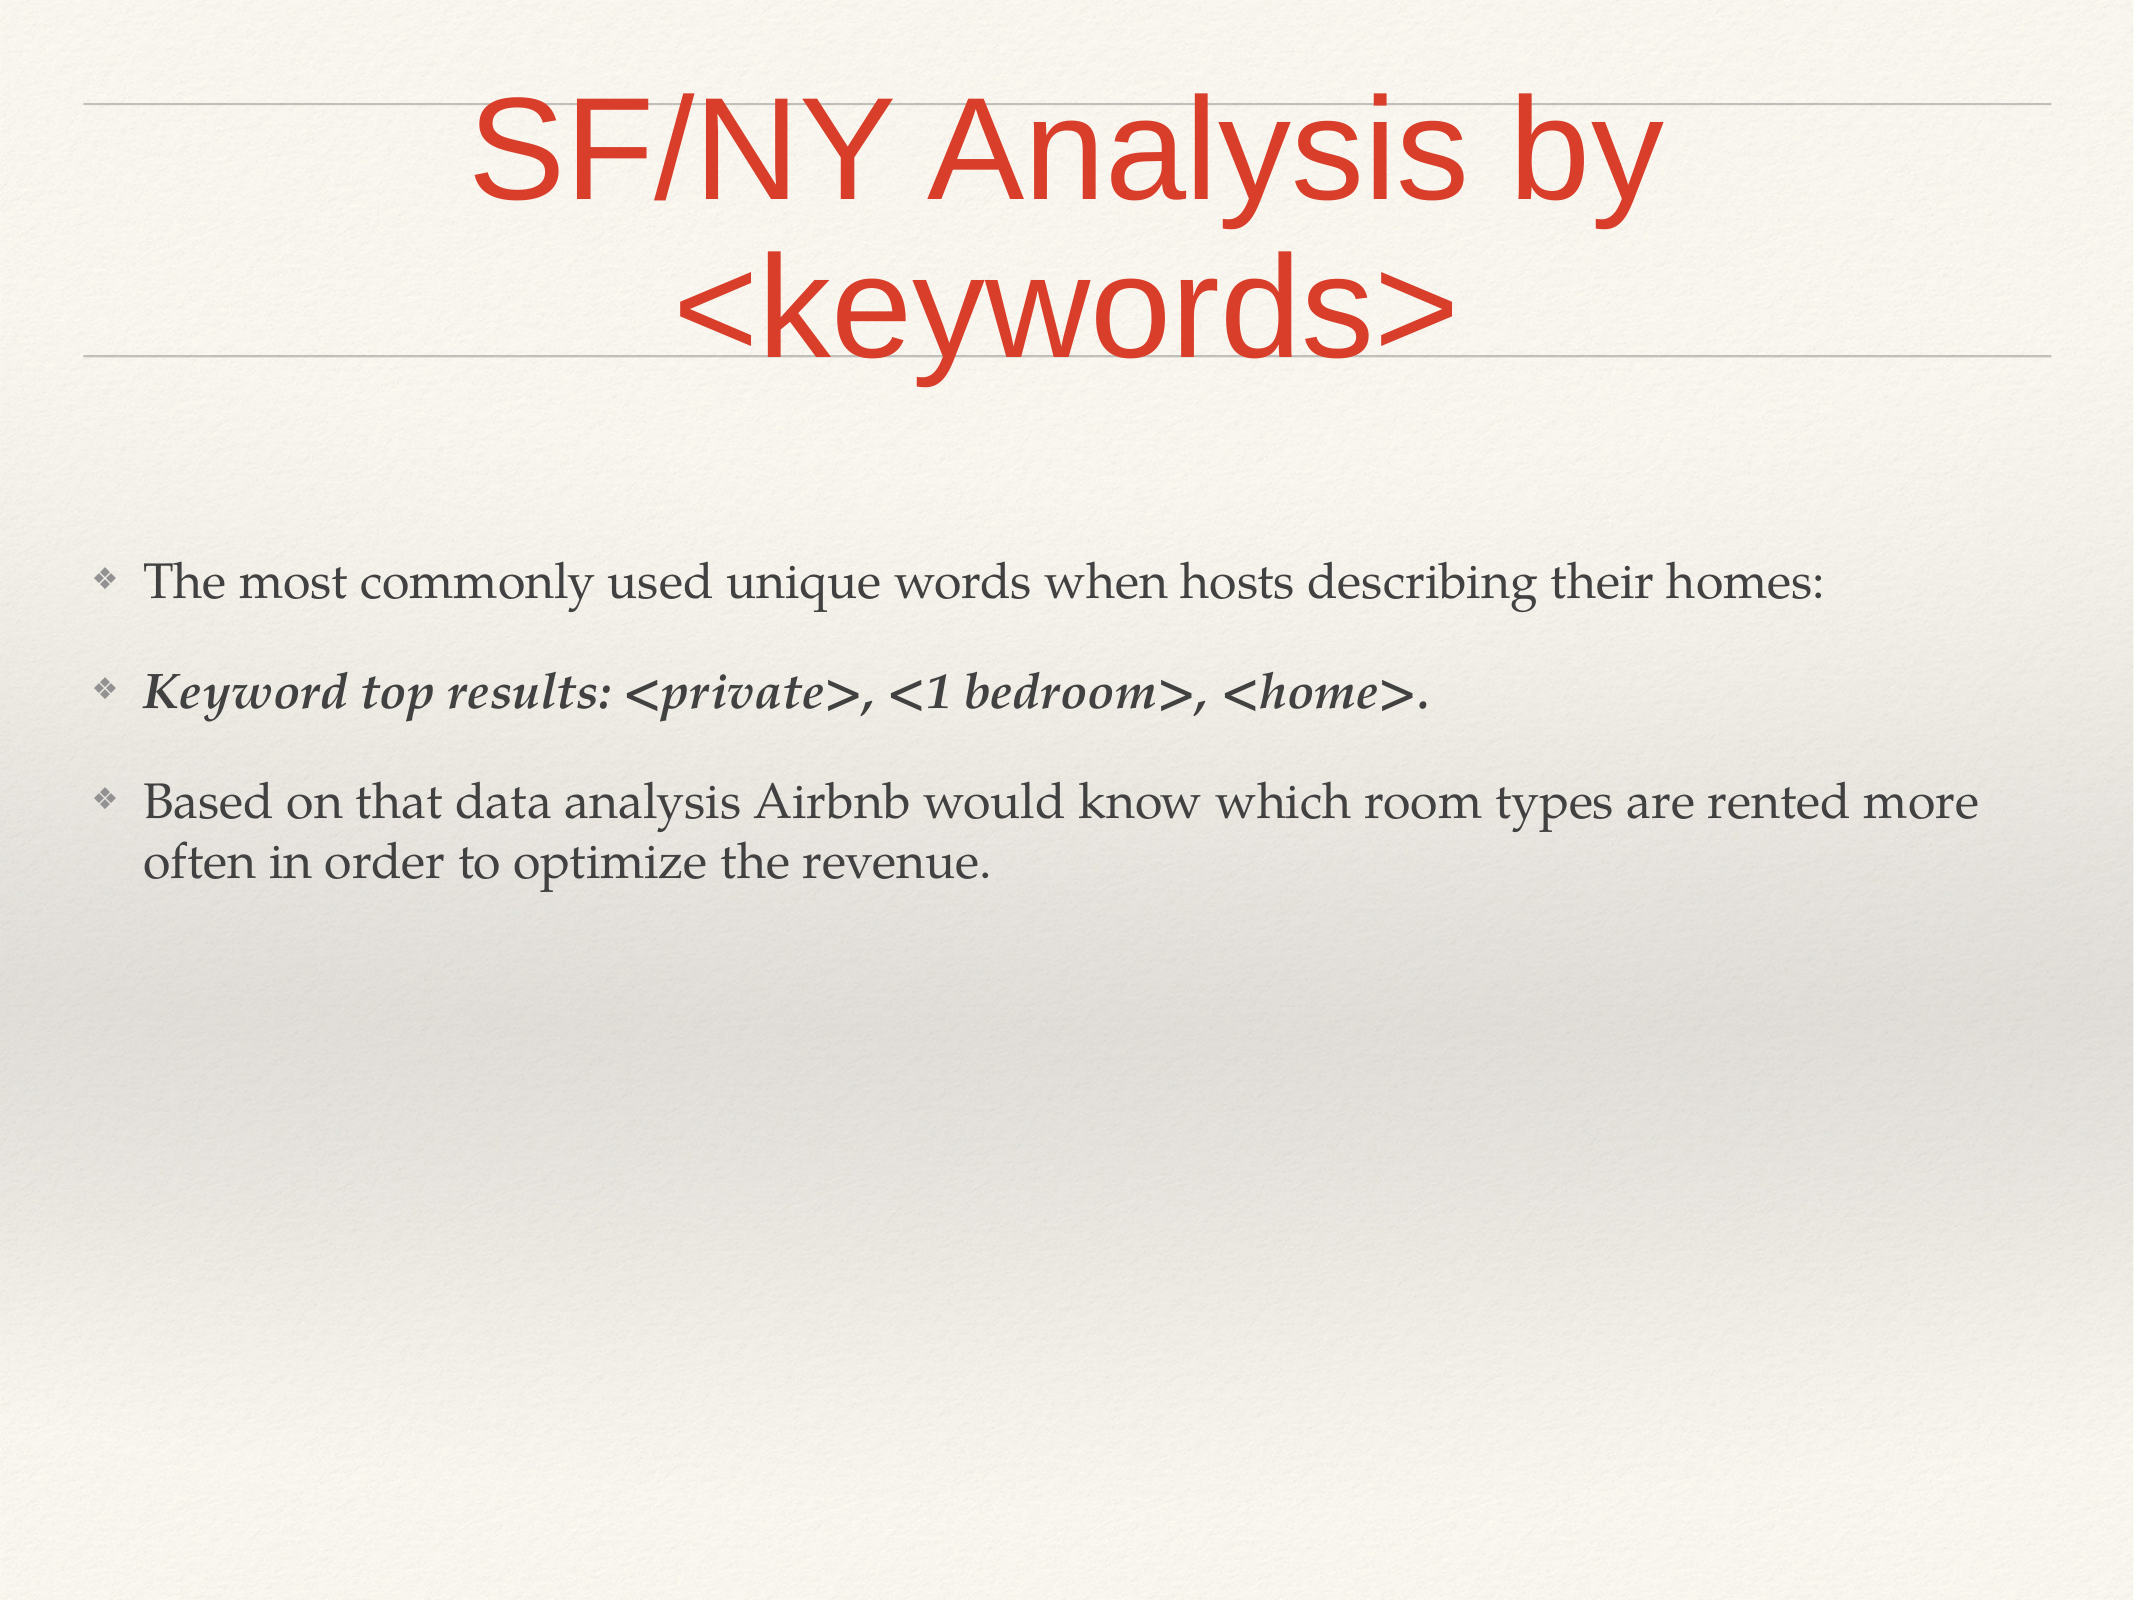

# SF/NY Analysis by <keywords>
The most commonly used unique words when hosts describing their homes:
Keyword top results: <private>, <1 bedroom>, <home>.
Based on that data analysis Airbnb would know which room types are rented more often in order to optimize the revenue.